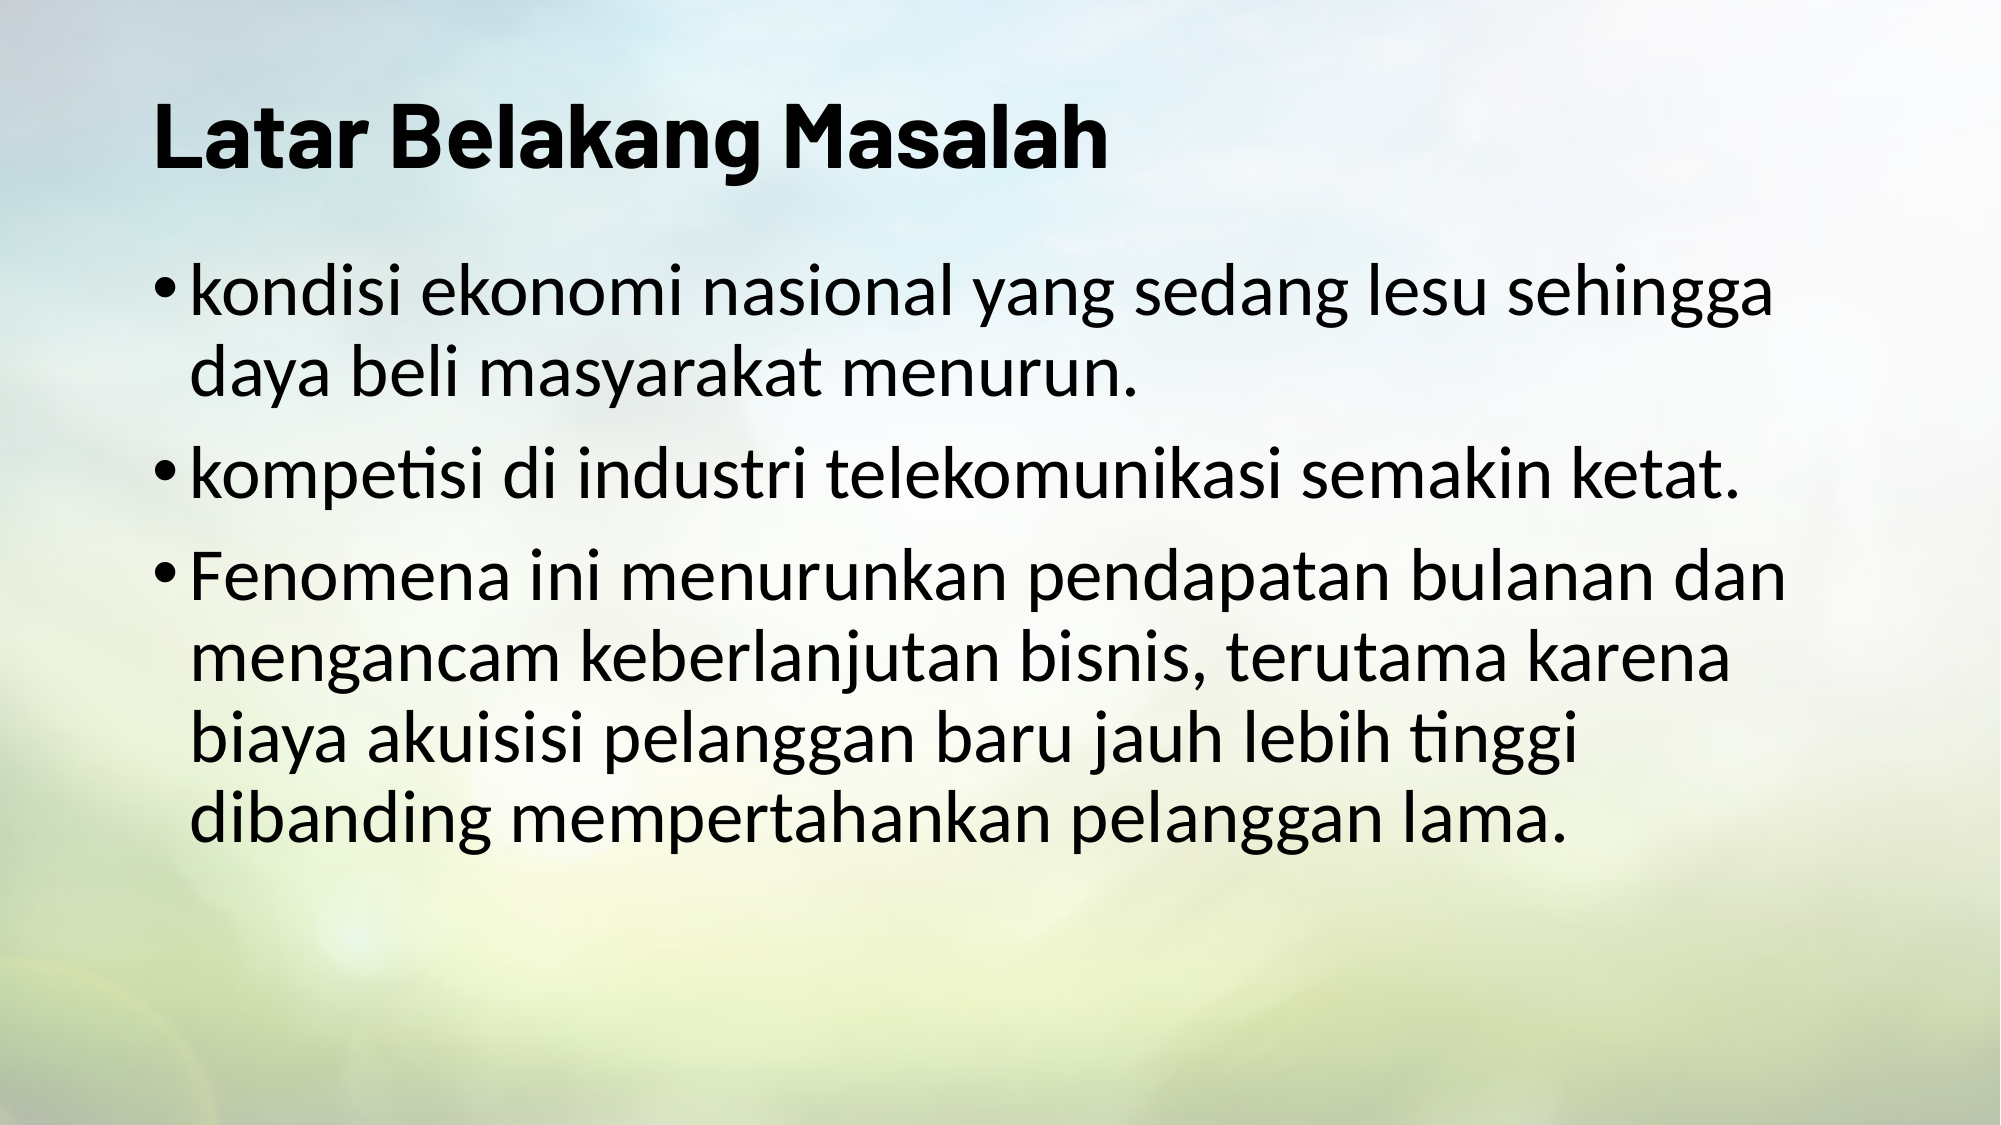

# Latar Belakang Masalah
kondisi ekonomi nasional yang sedang lesu sehingga daya beli masyarakat menurun.
kompetisi di industri telekomunikasi semakin ketat.
Fenomena ini menurunkan pendapatan bulanan dan mengancam keberlanjutan bisnis, terutama karena biaya akuisisi pelanggan baru jauh lebih tinggi dibanding mempertahankan pelanggan lama.